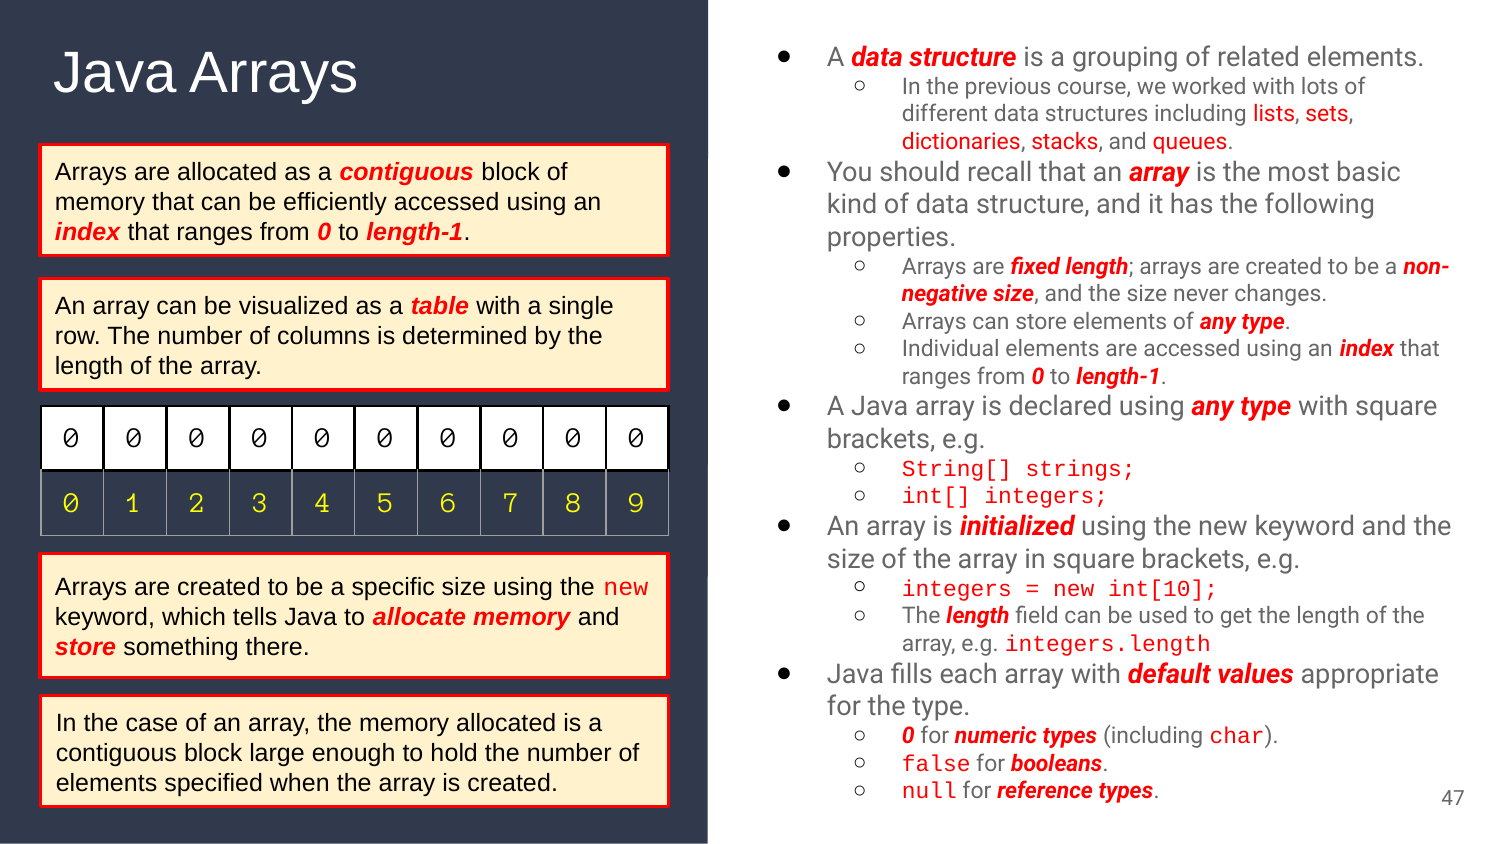

# Java Arrays
A data structure is a grouping of related elements.
In the previous course, we worked with lots of different data structures including lists, sets, dictionaries, stacks, and queues.
You should recall that an array is the most basic kind of data structure, and it has the following properties.
Arrays are fixed length; arrays are created to be a non-negative size, and the size never changes.
Arrays can store elements of any type.
Individual elements are accessed using an index that ranges from 0 to length-1.
A Java array is declared using any type with square brackets, e.g.
String[] strings;
int[] integers;
An array is initialized using the new keyword and the size of the array in square brackets, e.g.
integers = new int[10];
The length field can be used to get the length of the array, e.g. integers.length
Java fills each array with default values appropriate for the type.
0 for numeric types (including char).
false for booleans.
null for reference types.
Arrays are allocated as a contiguous block of memory that can be efficiently accessed using an index that ranges from 0 to length-1.
An array can be visualized as a table with a single row. The number of columns is determined by the length of the array.
| 0 | 0 | 0 | 0 | 0 | 0 | 0 | 0 | 0 | 0 |
| --- | --- | --- | --- | --- | --- | --- | --- | --- | --- |
| 0 | 1 | 2 | 3 | 4 | 5 | 6 | 7 | 8 | 9 |
Arrays are created to be a specific size using the new keyword, which tells Java to allocate memory and store something there.
In the case of an array, the memory allocated is a contiguous block large enough to hold the number of elements specified when the array is created.
47